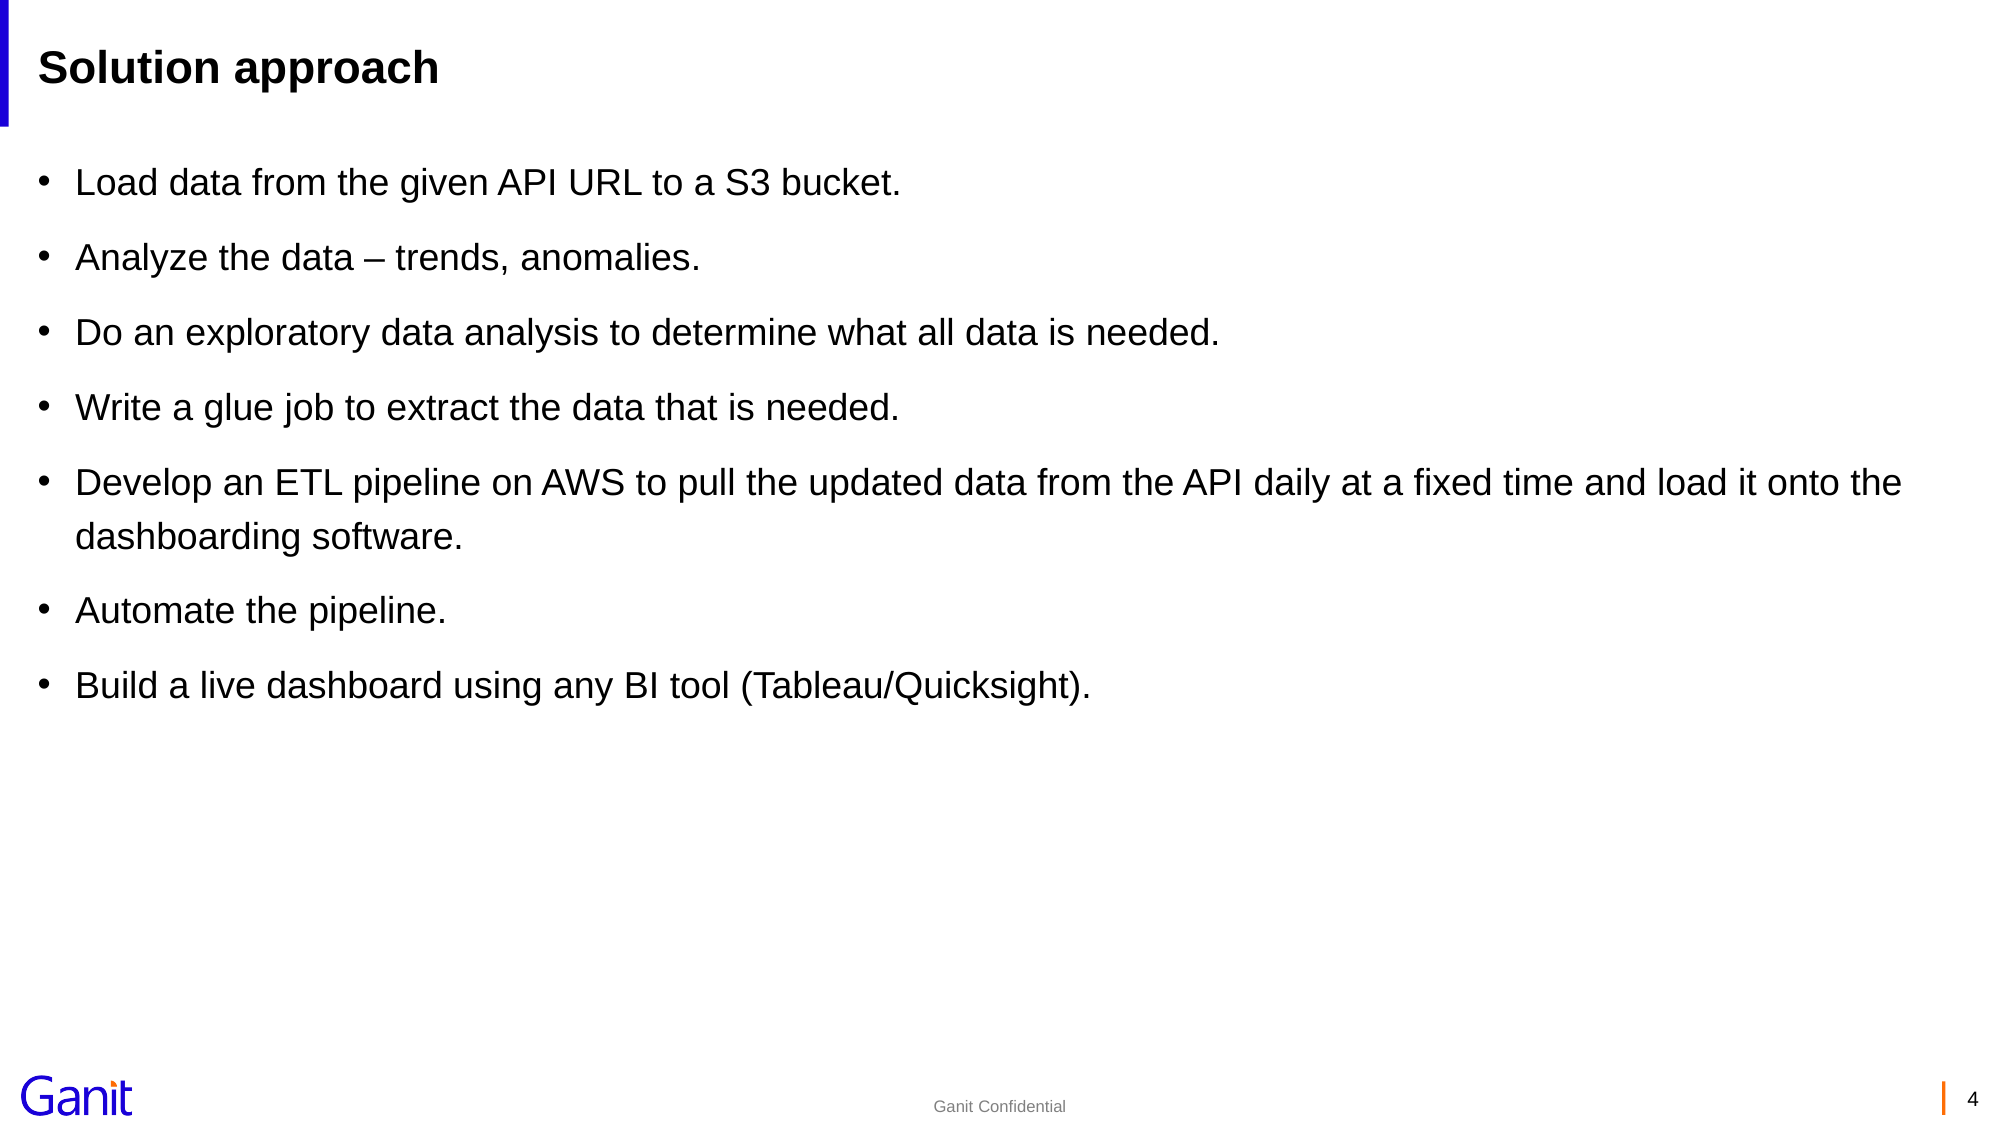

# Solution approach
Load data from the given API URL to a S3 bucket.
Analyze the data – trends, anomalies.
Do an exploratory data analysis to determine what all data is needed.
Write a glue job to extract the data that is needed.
Develop an ETL pipeline on AWS to pull the updated data from the API daily at a fixed time and load it onto the dashboarding software.
Automate the pipeline.
Build a live dashboard using any BI tool (Tableau/Quicksight).

4
Ganit Confidential